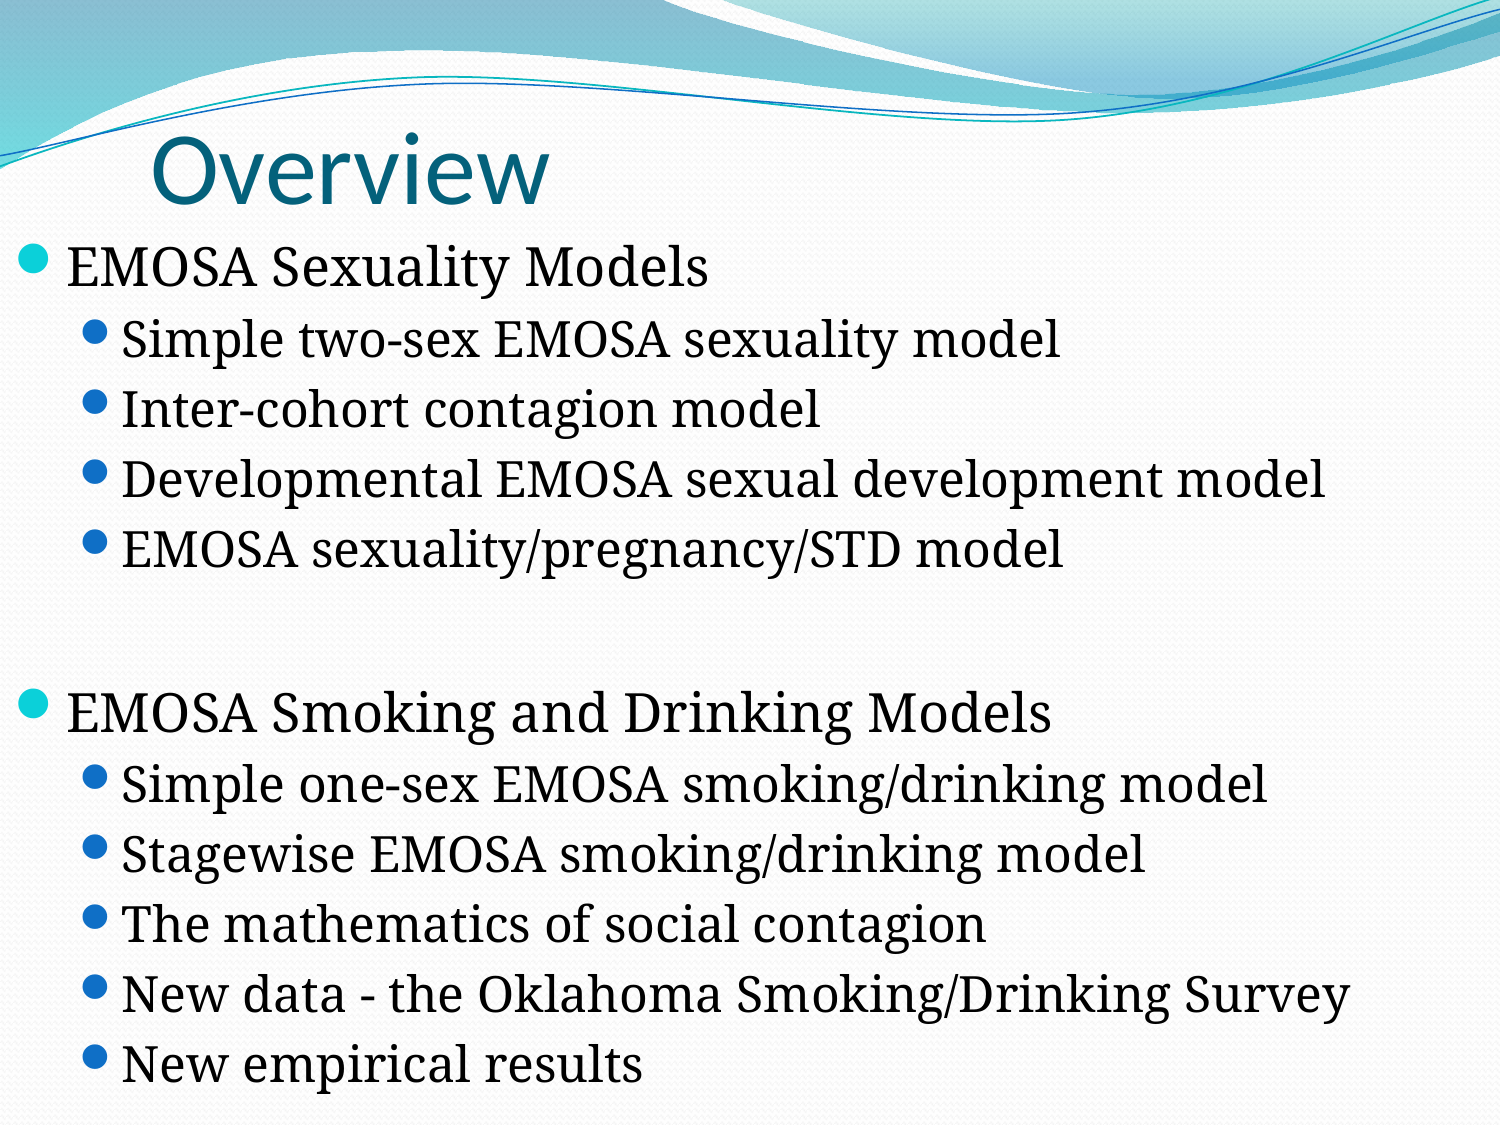

# Overview
EMOSA Sexuality Models
Simple two-sex EMOSA sexuality model
Inter-cohort contagion model
Developmental EMOSA sexual development model
EMOSA sexuality/pregnancy/STD model

EMOSA Smoking and Drinking Models
Simple one-sex EMOSA smoking/drinking model
Stagewise EMOSA smoking/drinking model
The mathematics of social contagion
New data - the Oklahoma Smoking/Drinking Survey
New empirical results